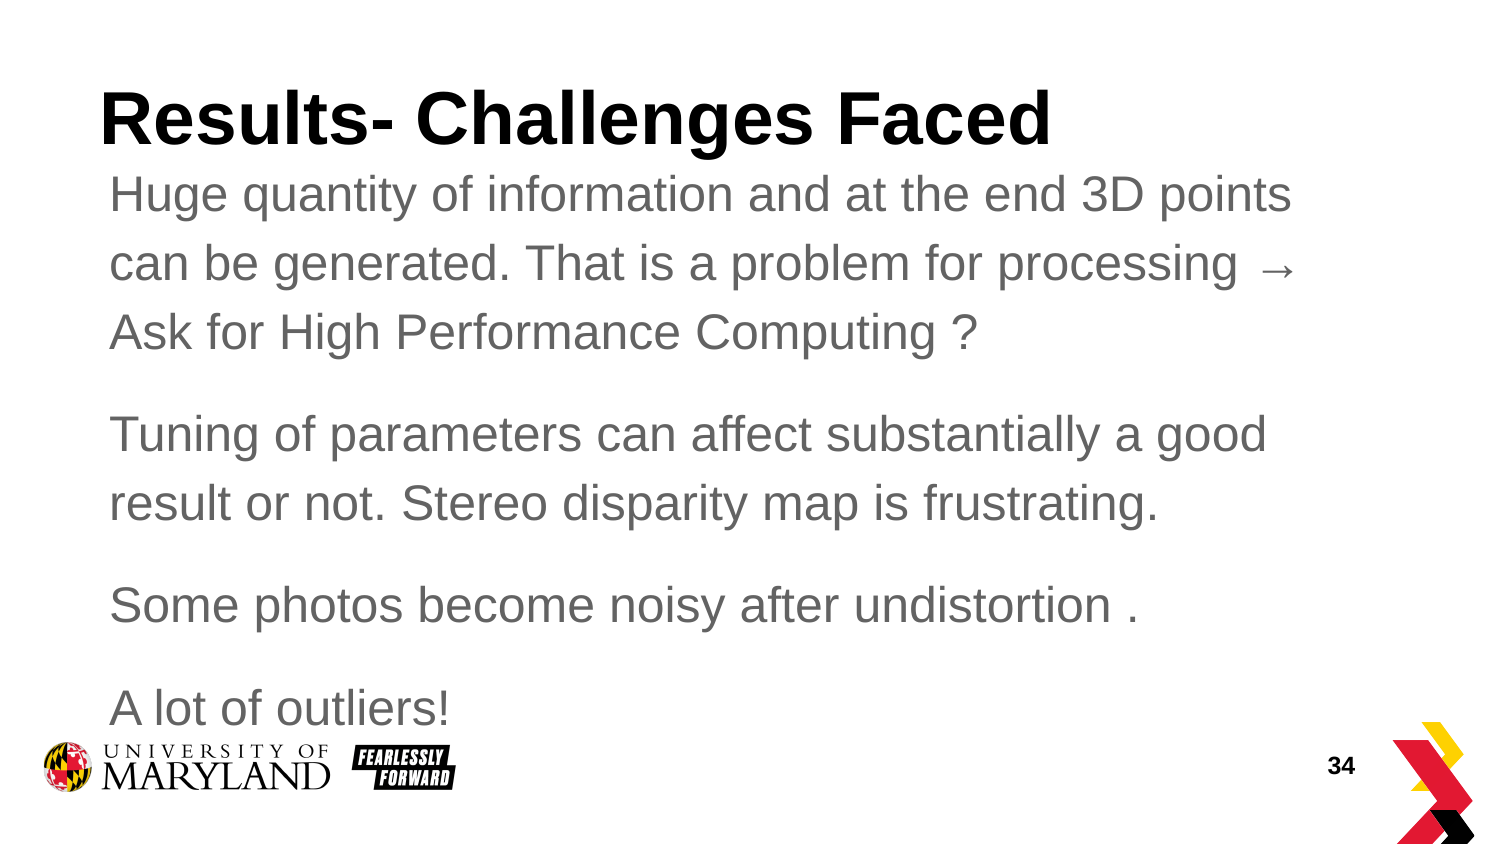

# Results- Challenges Faced
Huge quantity of information and at the end 3D points can be generated. That is a problem for processing → Ask for High Performance Computing ?
Tuning of parameters can affect substantially a good result or not. Stereo disparity map is frustrating.
Some photos become noisy after undistortion .
A lot of outliers!

34